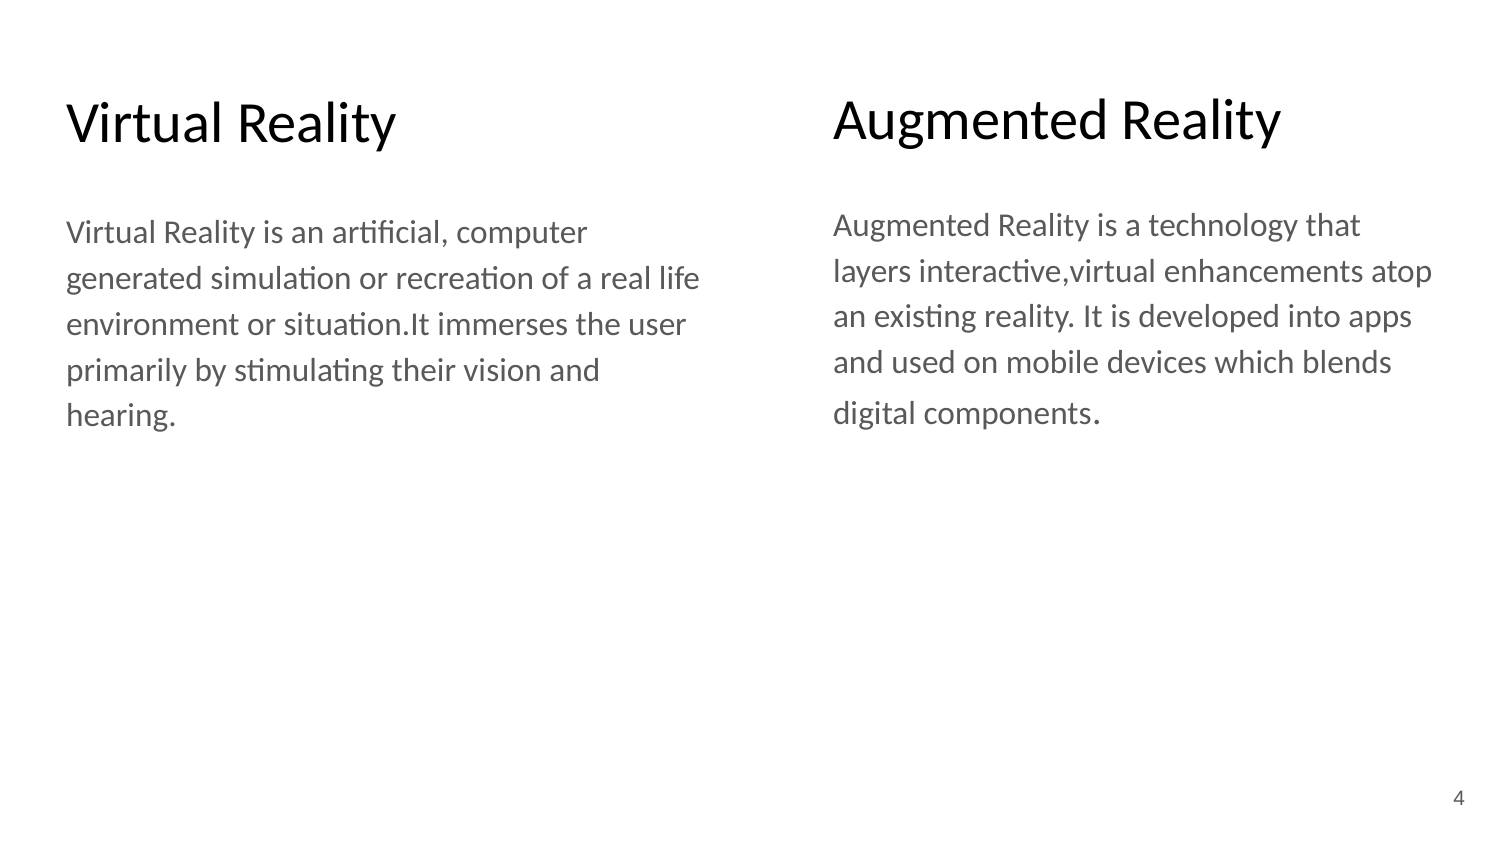

# Virtual Reality
Augmented Reality
Augmented Reality is a technology that layers interactive,virtual enhancements atop an existing reality. It is developed into apps and used on mobile devices which blends digital components.
Virtual Reality is an artificial, computer generated simulation or recreation of a real life environment or situation.It immerses the user primarily by stimulating their vision and hearing.

4